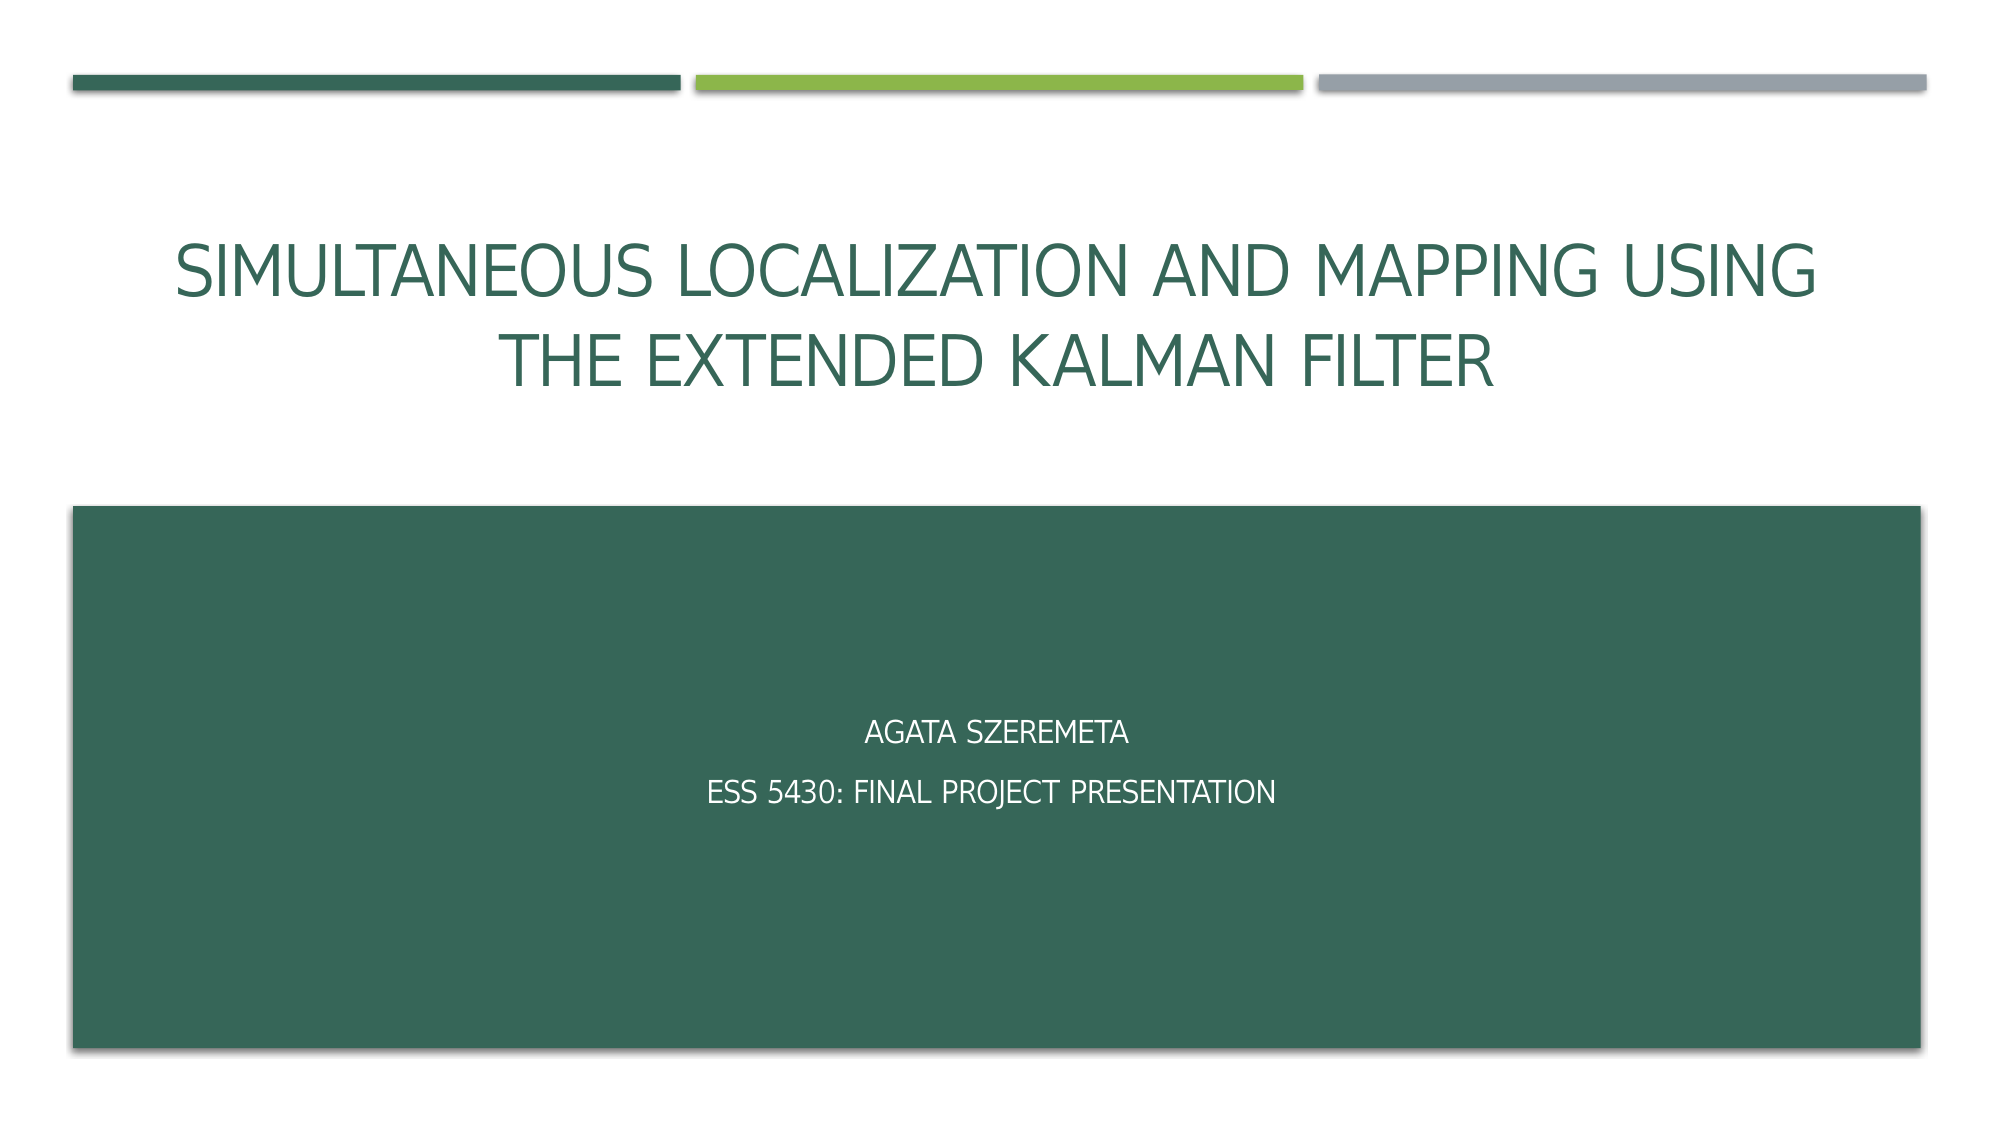

# SIMULTANEOUS LOCALIZATION AND MAPPING USING THE EXTENDED KALMAN FILTER
Agata Szeremeta
ESS 5430: Final Project Presentation